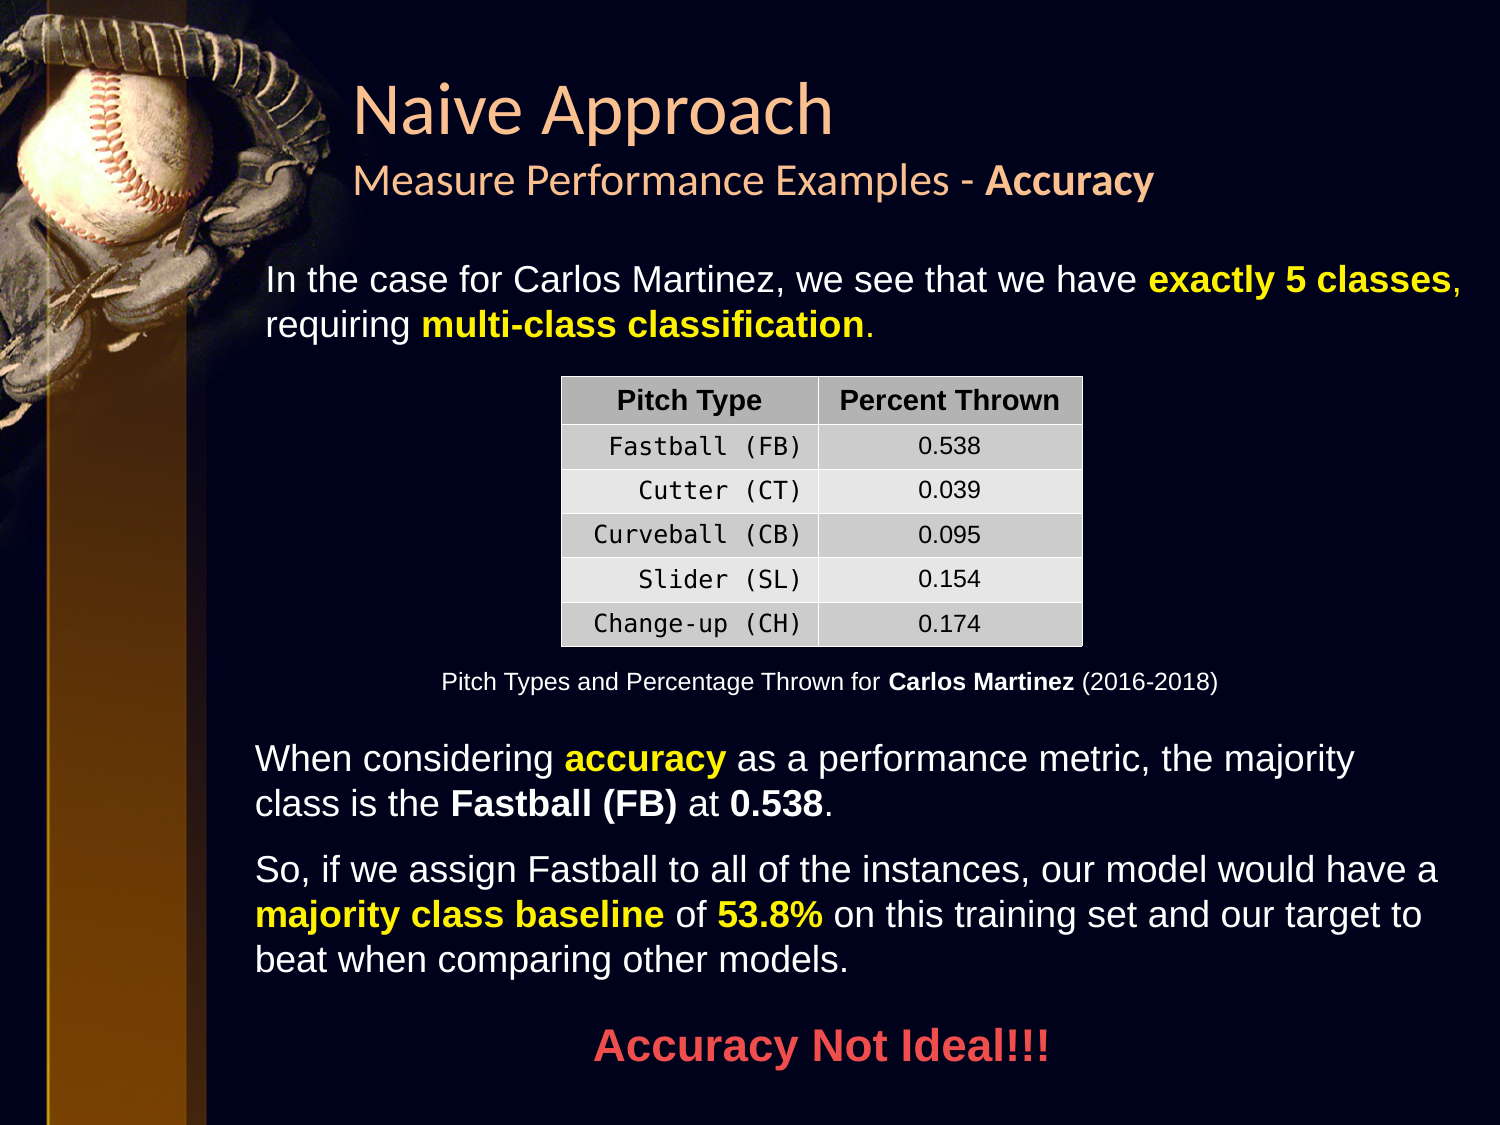

Naive Approach
Measure Performance Examples - Accuracy
In the case for Carlos Martinez, we see that we have exactly 5 classes, requiring multi-class classification.

| Pitch Type | Percent Thrown |
| --- | --- |
| Fastball (FB) | 0.538 |
| Cutter (CT) | 0.039 |
| Curveball (CB) | 0.095 |
| Slider (SL) | 0.154 |
| Change-up (CH) | 0.174 |
Pitch Types and Percentage Thrown for Carlos Martinez (2016-2018)
When considering accuracy as a performance metric, the majority class is the Fastball (FB) at 0.538.
So, if we assign Fastball to all of the instances, our model would have a majority class baseline of 53.8% on this training set and our target to beat when comparing other models.
Accuracy Not Ideal!!!